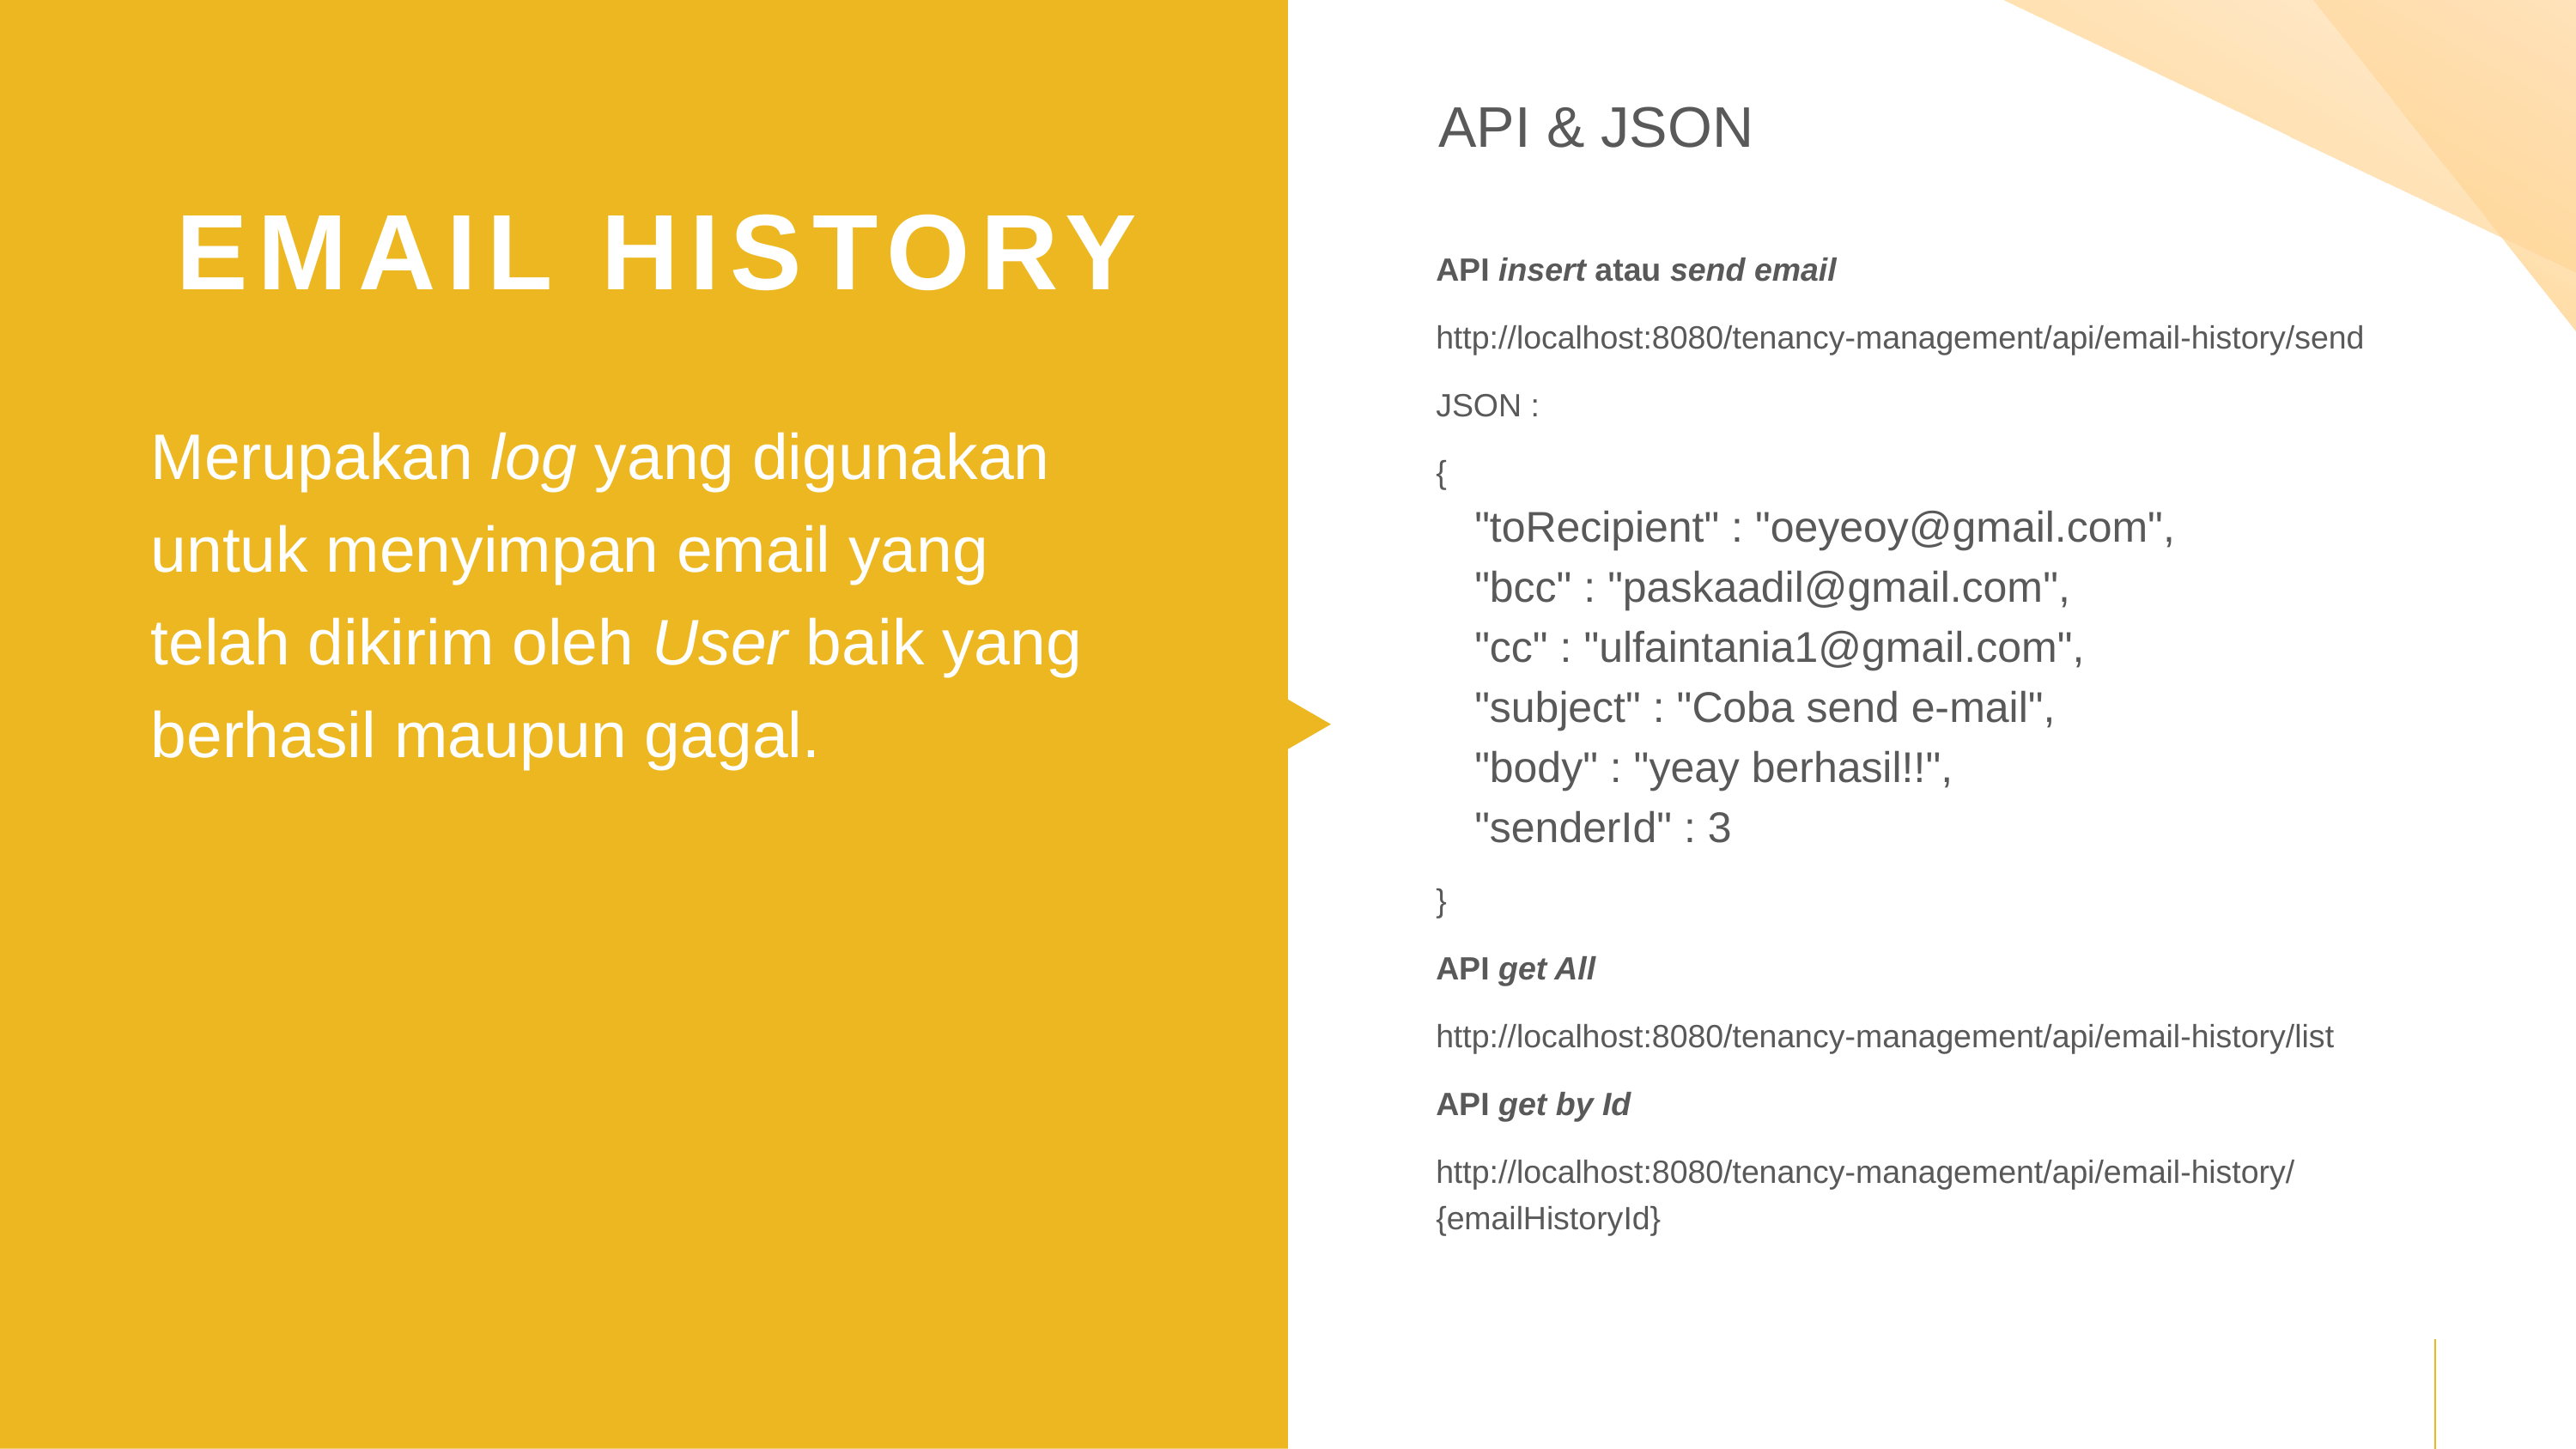

API & JSON
EMAIL HISTORY
Merupakan log yang digunakan untuk menyimpan email yang telah dikirim oleh User baik yang berhasil maupun gagal.
API insert atau send email
http://localhost:8080/tenancy-management/api/email-history/send
JSON :
{
"toRecipient" : "oeyeoy@gmail.com",
"bcc" : "paskaadil@gmail.com",
"cc" : "ulfaintania1@gmail.com",
"subject" : "Coba send e-mail",
"body" : "yeay berhasil!!",
"senderId" : 3
}
API get All
http://localhost:8080/tenancy-management/api/email-history/list
API get by Id
http://localhost:8080/tenancy-management/api/email-history/{emailHistoryId}